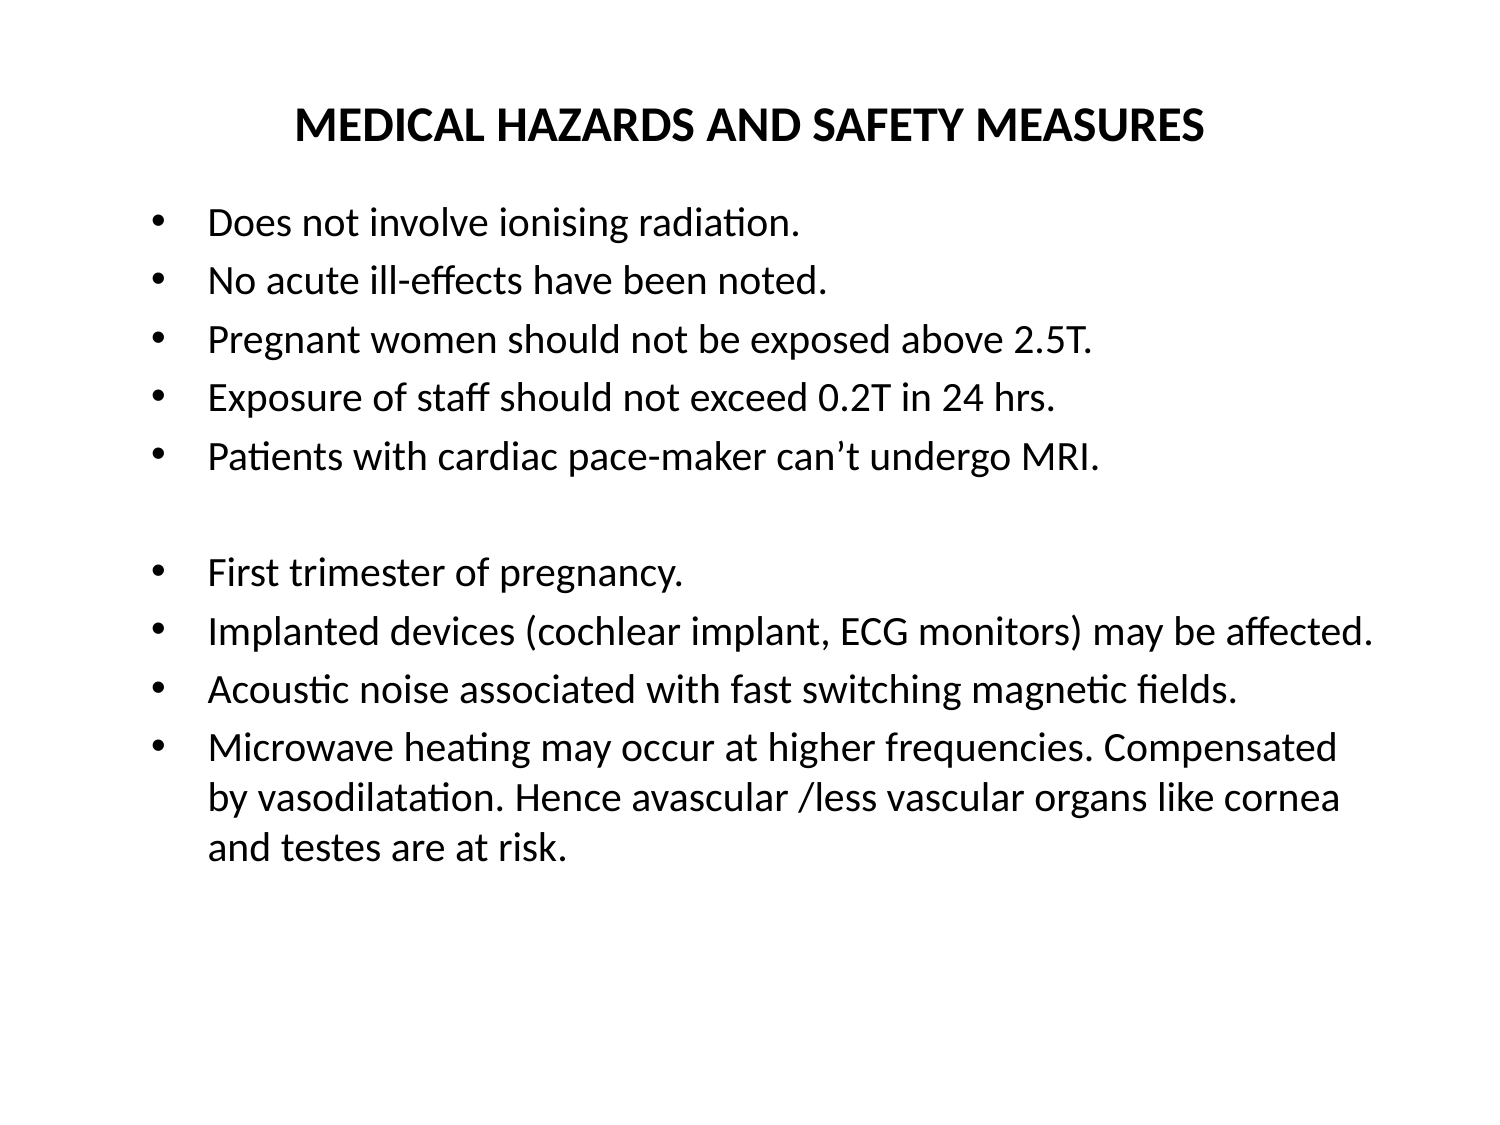

MEDICAL HAZARDS AND SAFETY MEASURES
Does not involve ionising radiation.
No acute ill-effects have been noted.
Pregnant women should not be exposed above 2.5T.
Exposure of staff should not exceed 0.2T in 24 hrs.
Patients with cardiac pace-maker can’t undergo MRI.

First trimester of pregnancy.
Implanted devices (cochlear implant, ECG monitors) may be affected.
Acoustic noise associated with fast switching magnetic fields.
Microwave heating may occur at higher frequencies. Compensated by vasodilatation. Hence avascular /less vascular organs like cornea and testes are at risk.